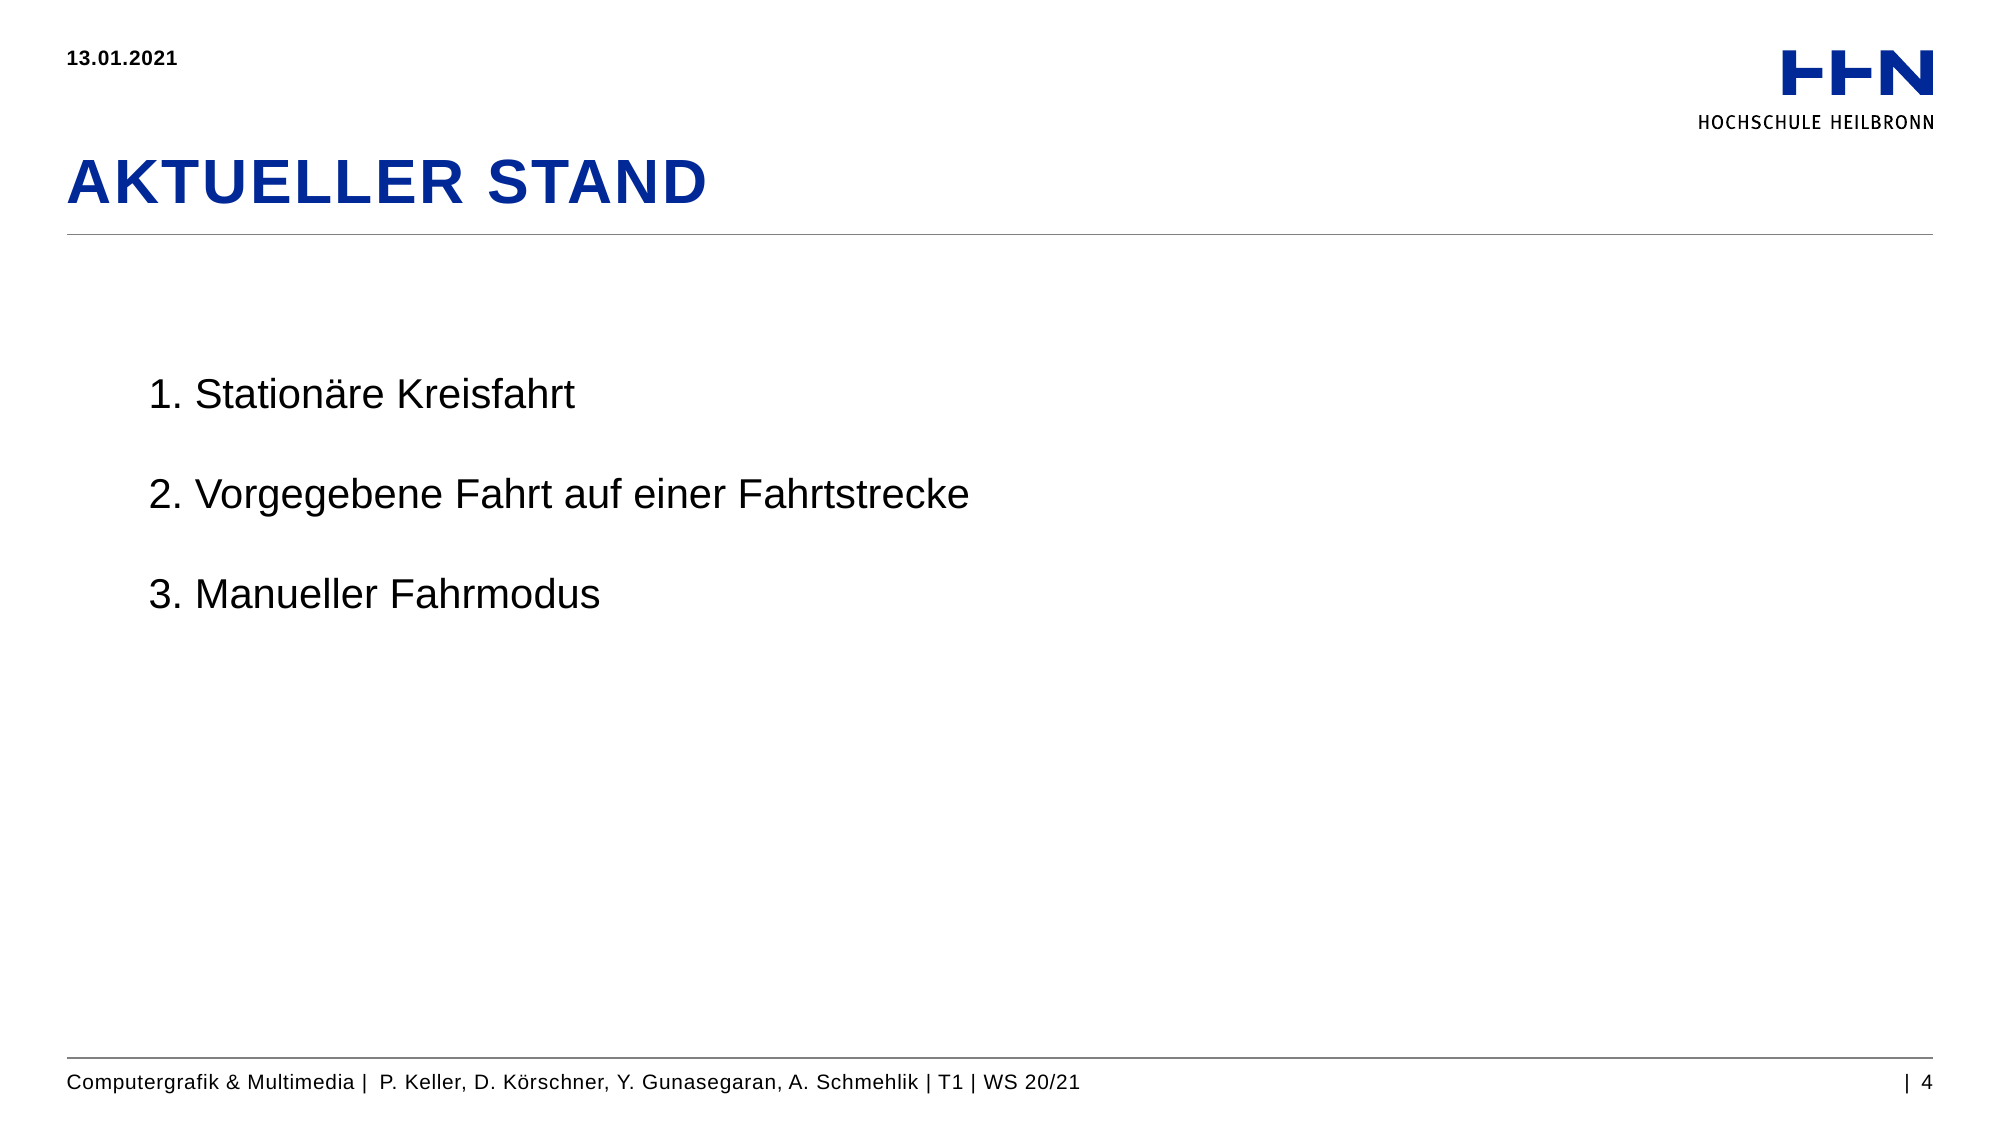

13.01.2021
# Aktueller Stand

1. Stationäre Kreisfahrt

2. Vorgegebene Fahrt auf einer Fahrtstrecke

3. Manueller Fahrmodus
Computergrafik & Multimedia | P. Keller, D. Körschner, Y. Gunasegaran, A. Schmehlik | T1 | WS 20/21
|  4